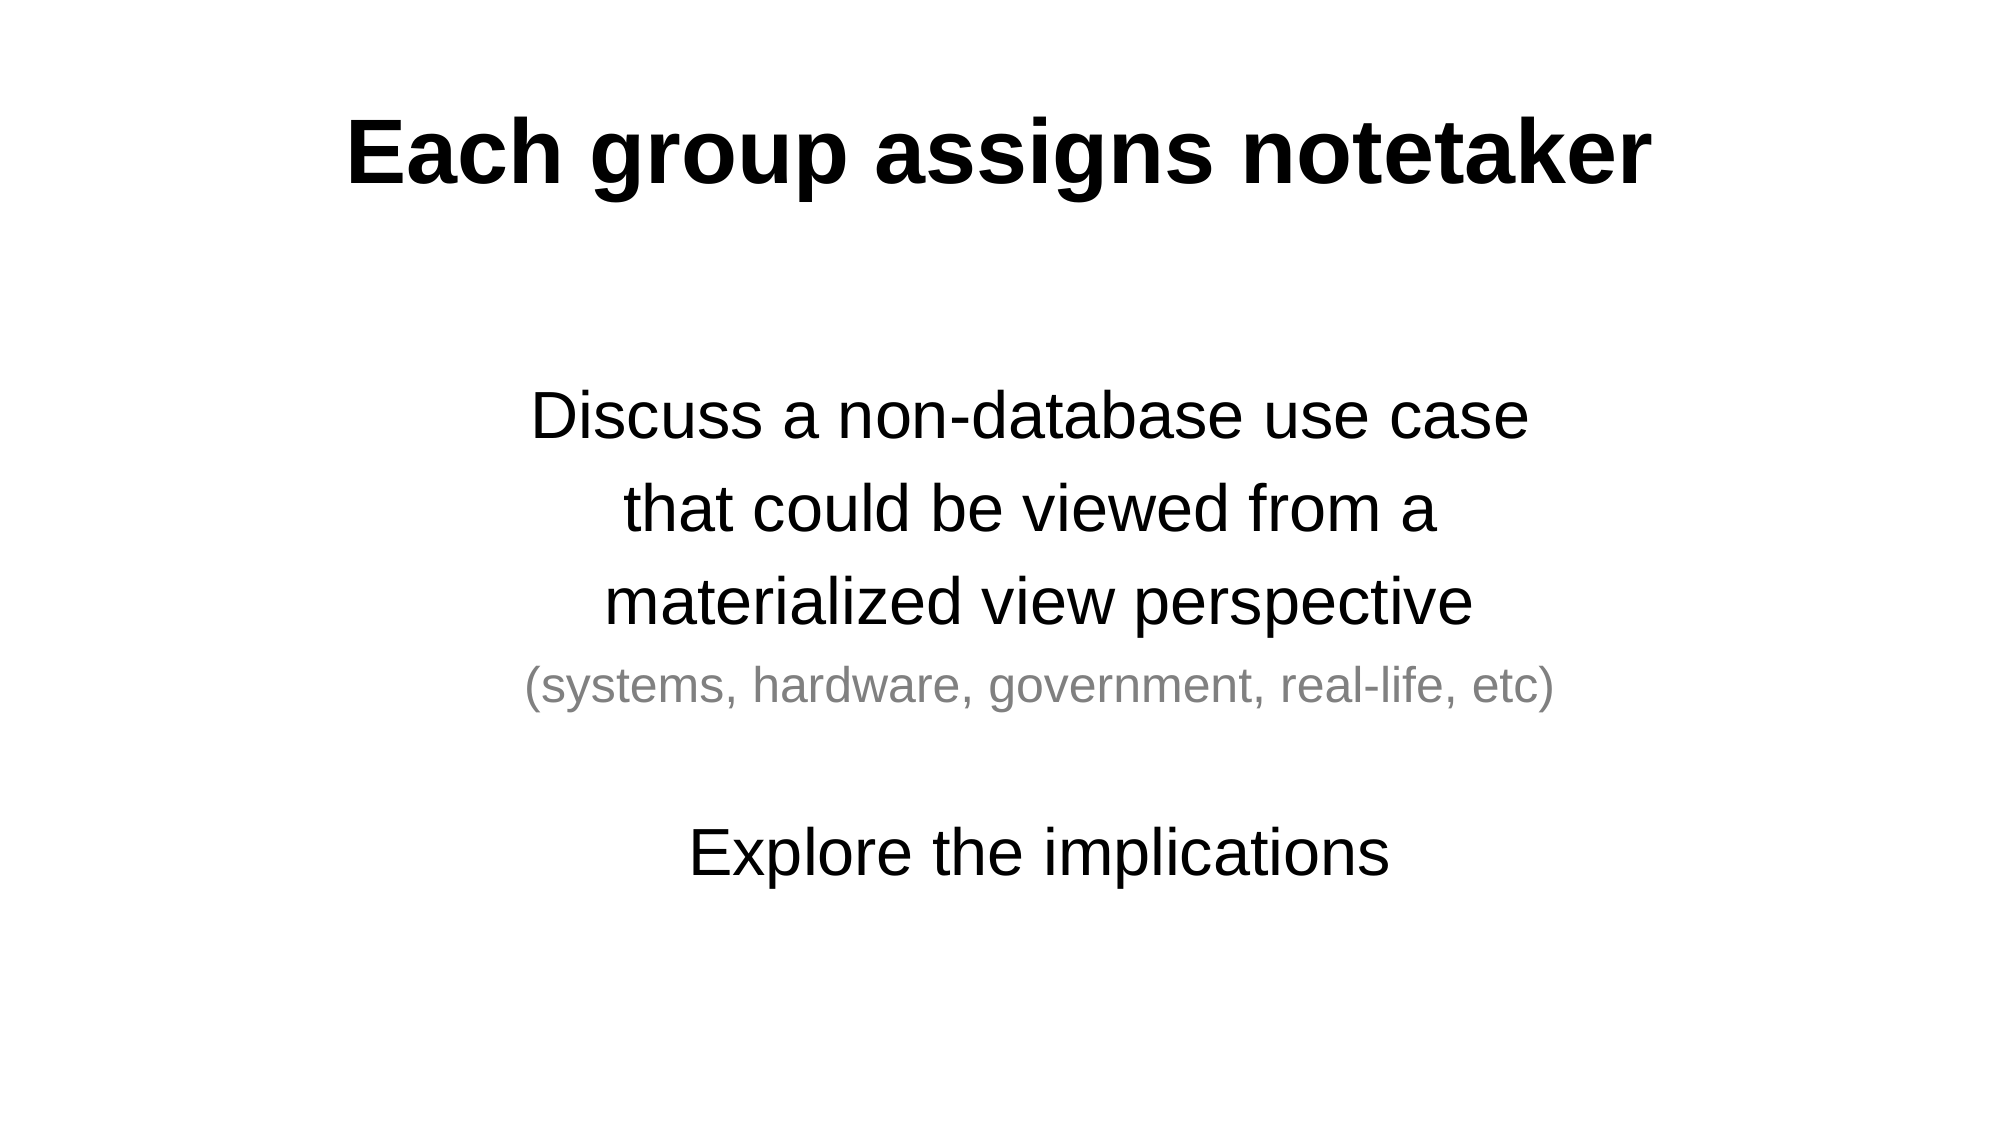

# Each group assigns notetaker
Discuss a non-database use case
that could be viewed from a
materialized view perspective
(systems, hardware, government, real-life, etc)

Explore the implications